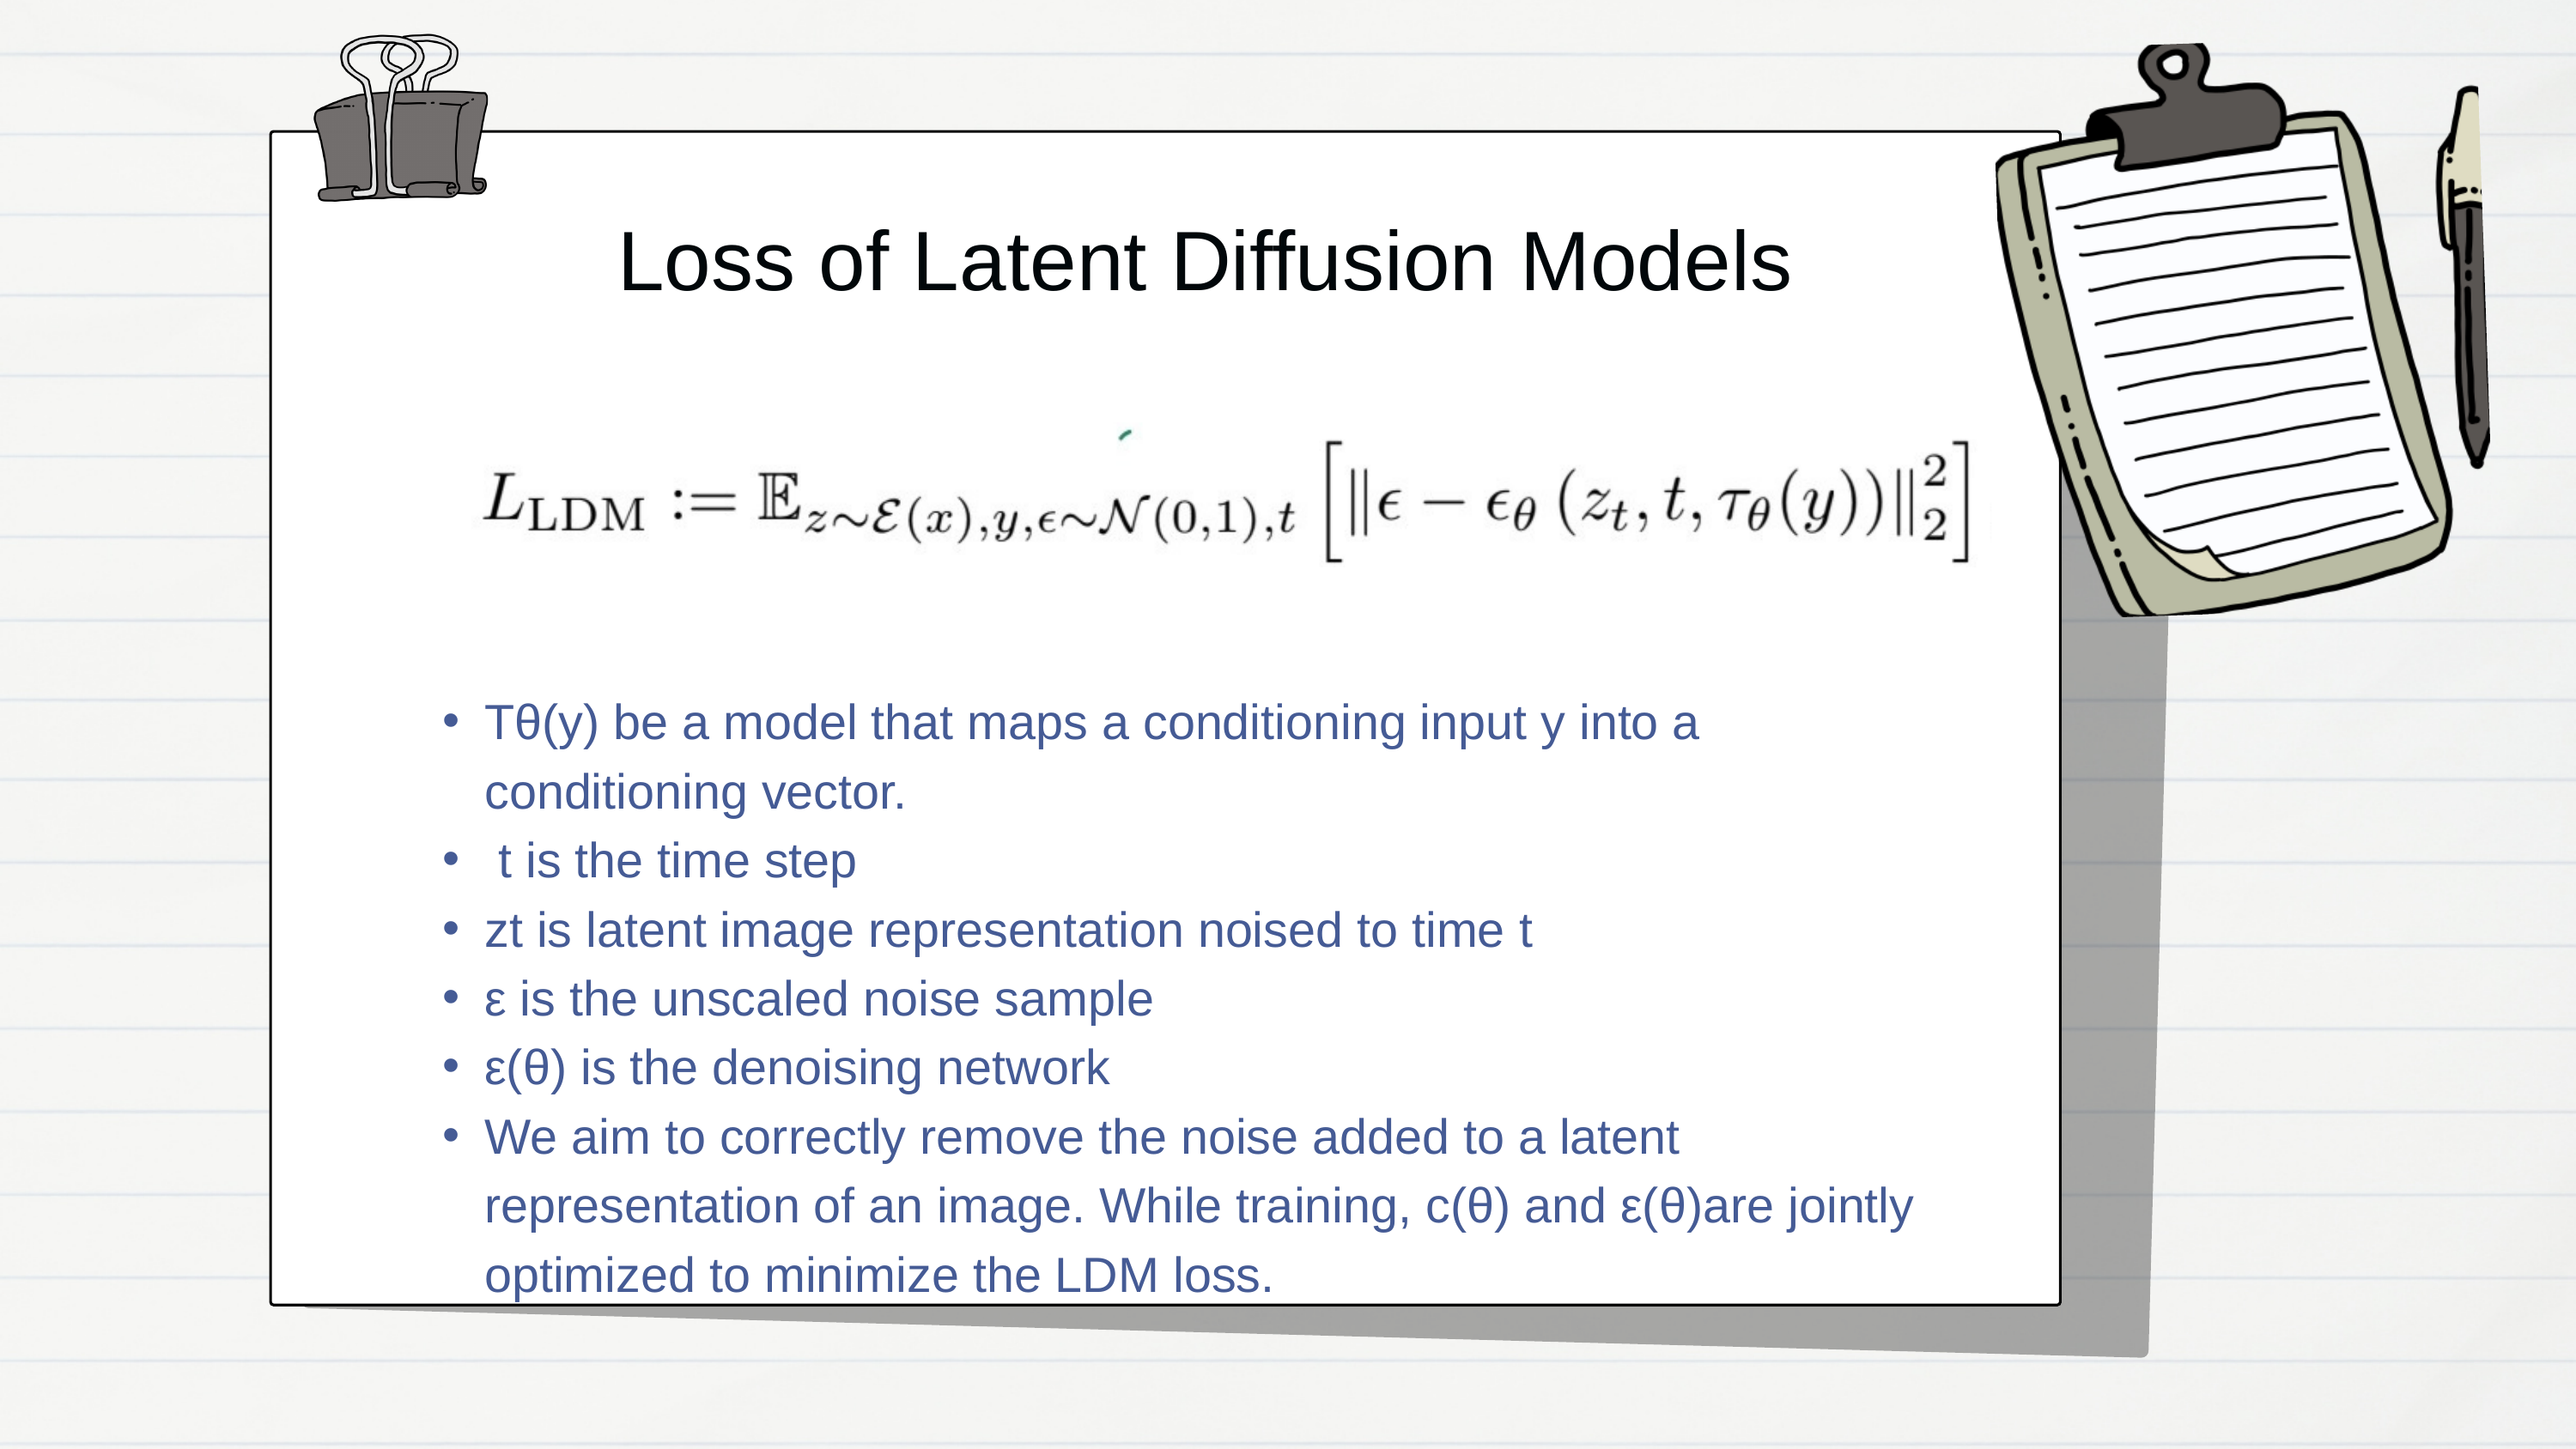

Loss of Latent Diffusion Models

Tθ(y) be a model that maps a conditioning input y into a conditioning vector.
 t is the time step
zt is latent image representation noised to time t
ε is the unscaled noise sample
ε(θ) is the denoising network
We aim to correctly remove the noise added to a latent representation of an image. While training, c(θ) and ε(θ)are jointly optimized to minimize the LDM loss.